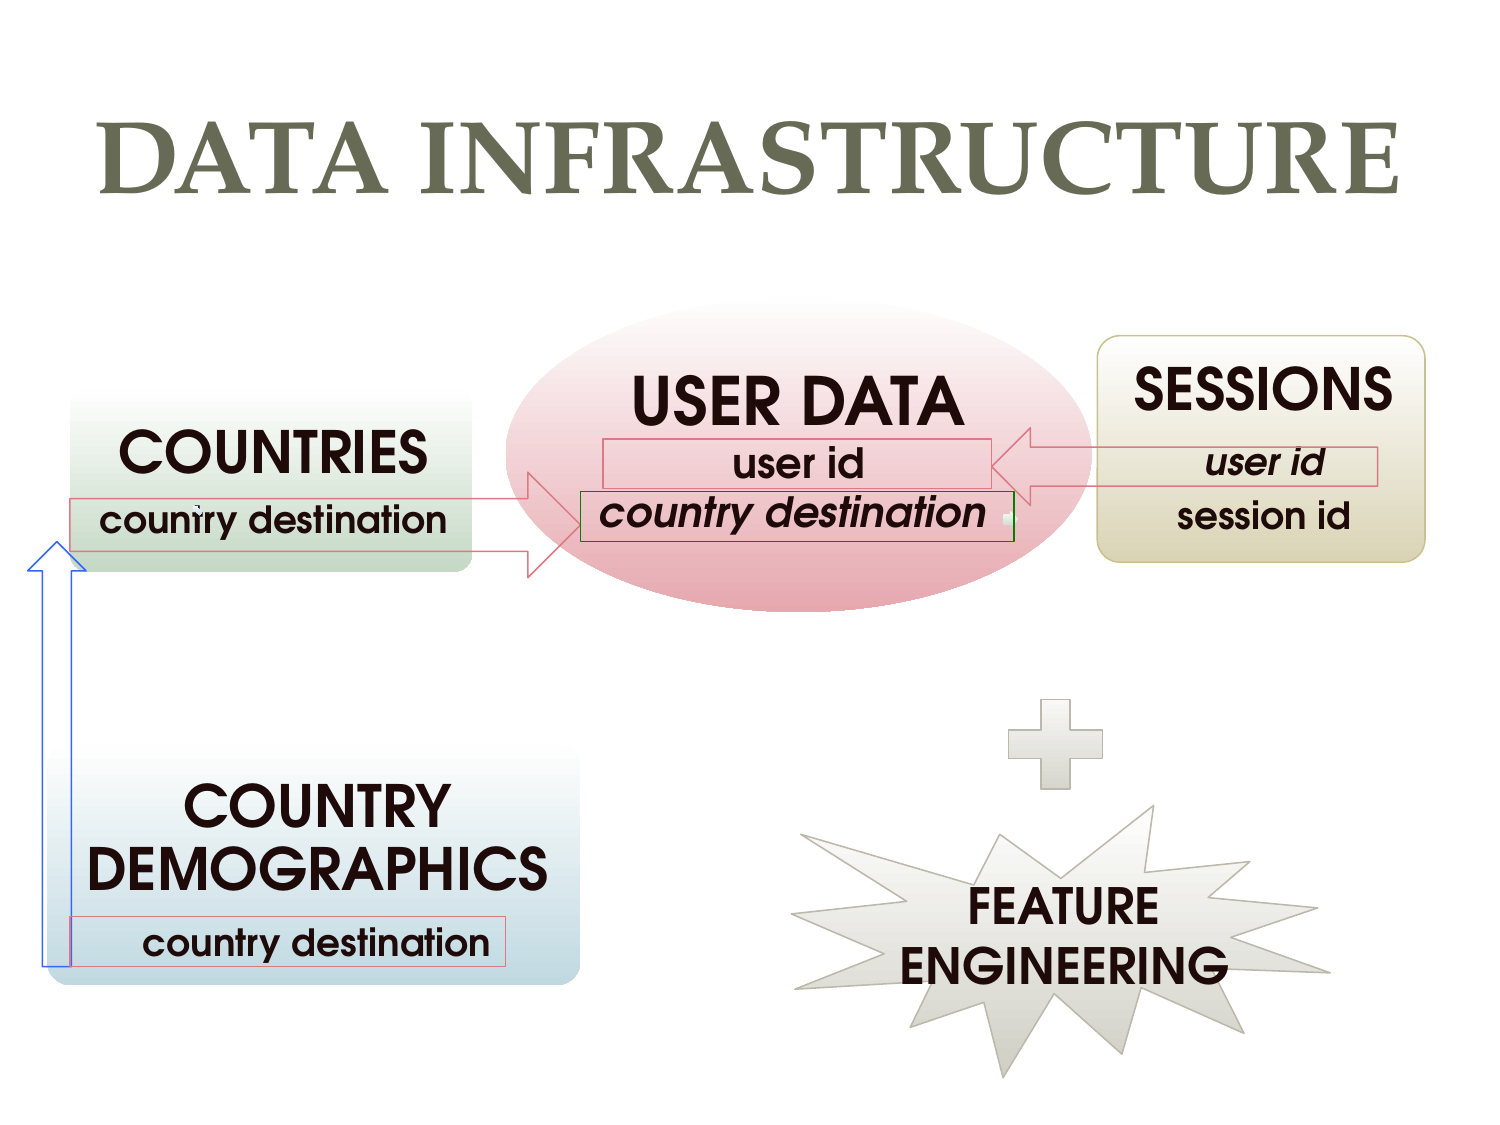

# Data infrastructure
USER DATA
user id
country destination

COUNTRIES
country destination

COUNTRY DEMOGRAPHICS
country destination

SESSIONS
user id
session id

FEATURE ENGINEERING